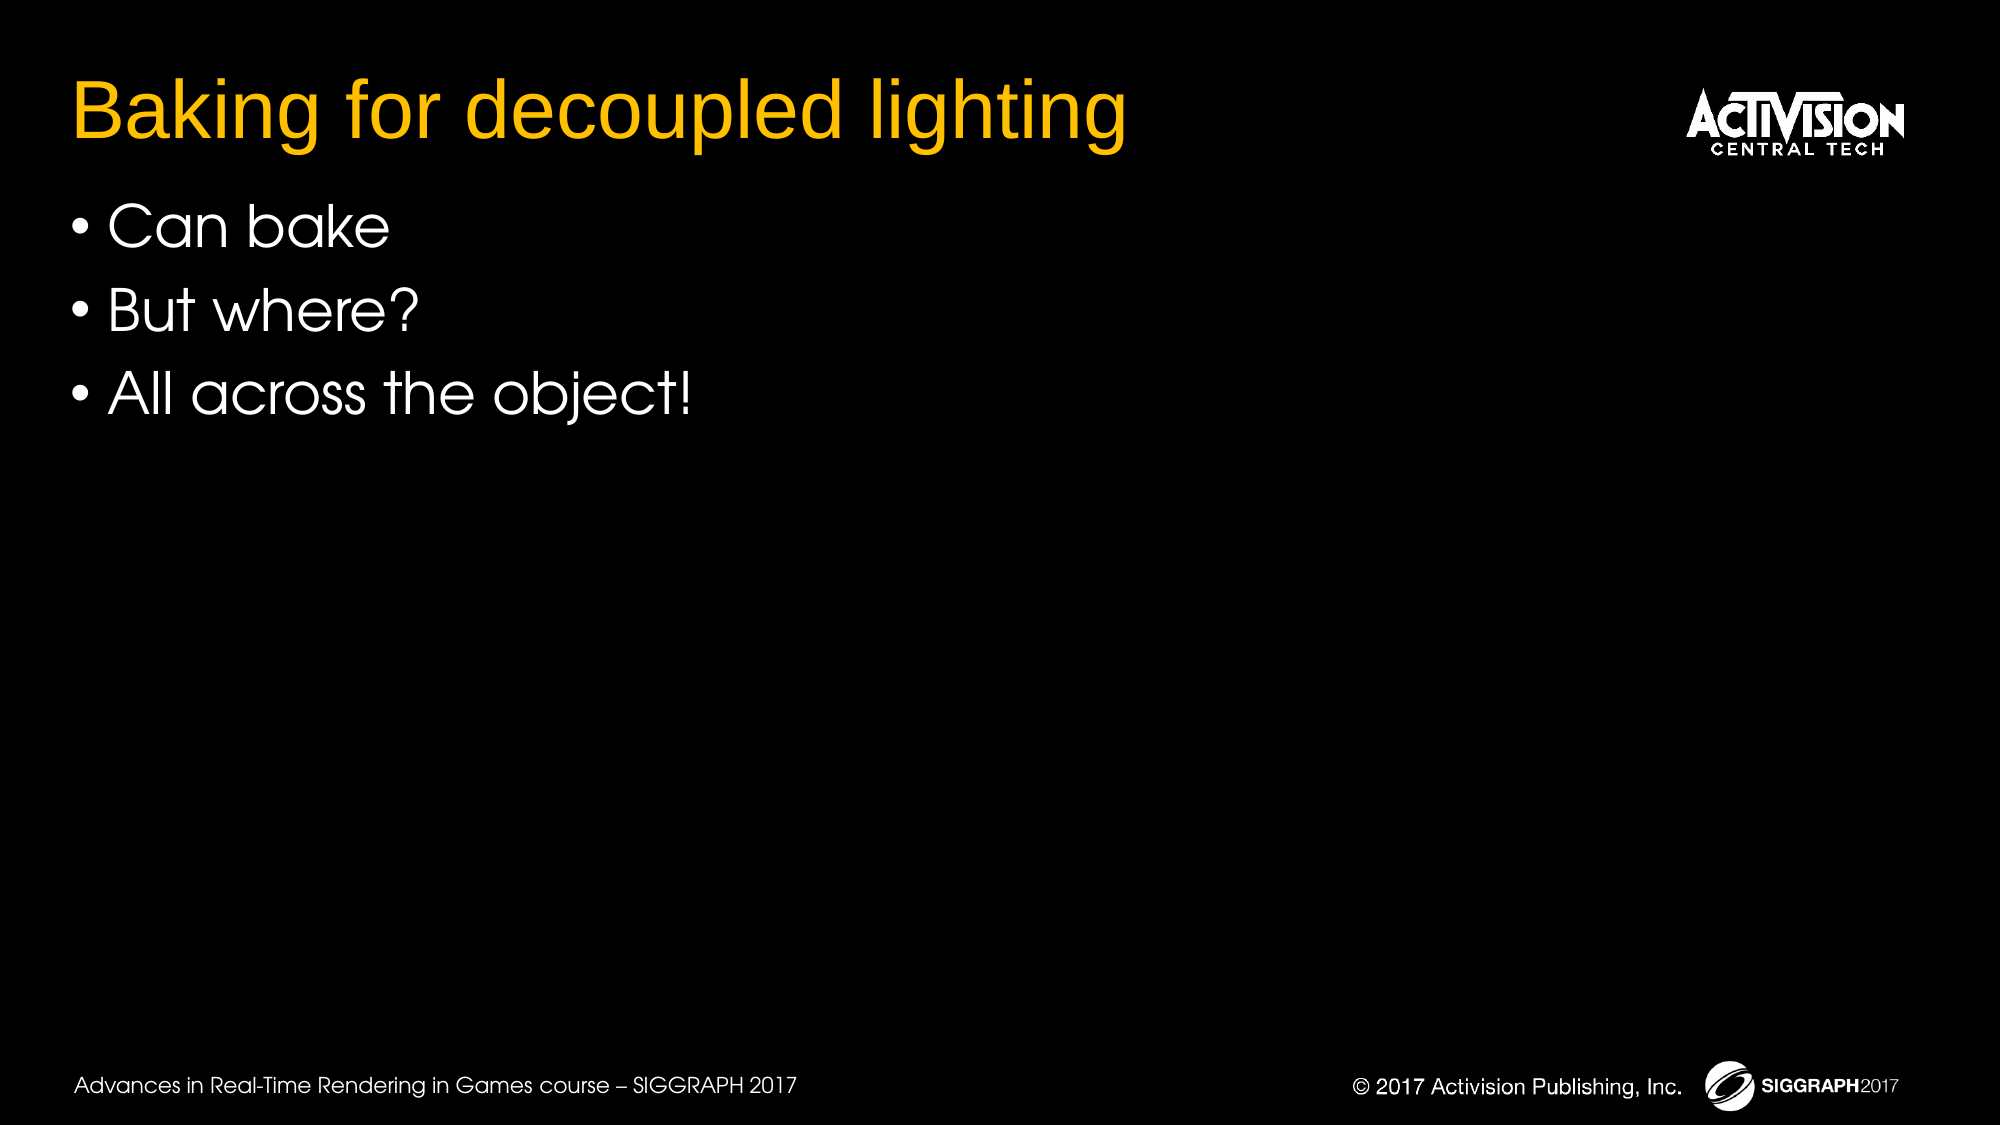

# Baking for decoupled lighting
Can bake
But where?
All across the object!